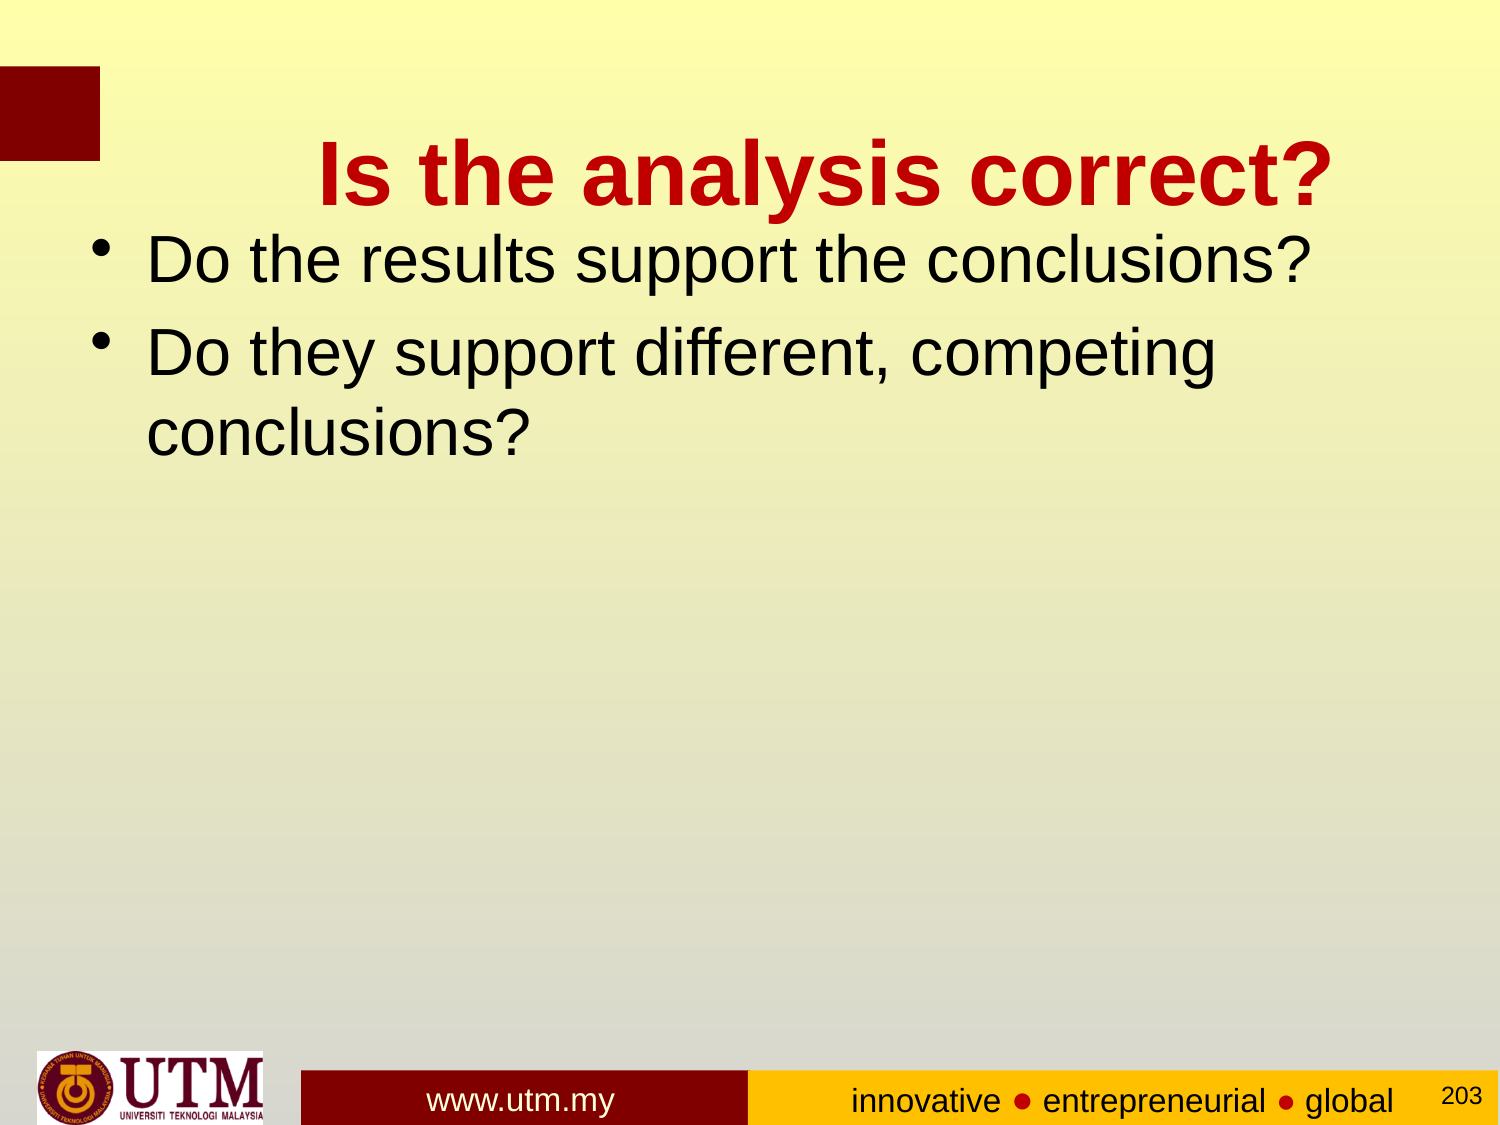

# Is the analysis correct?
Do the results support the conclusions?
Do they support different, competing conclusions?